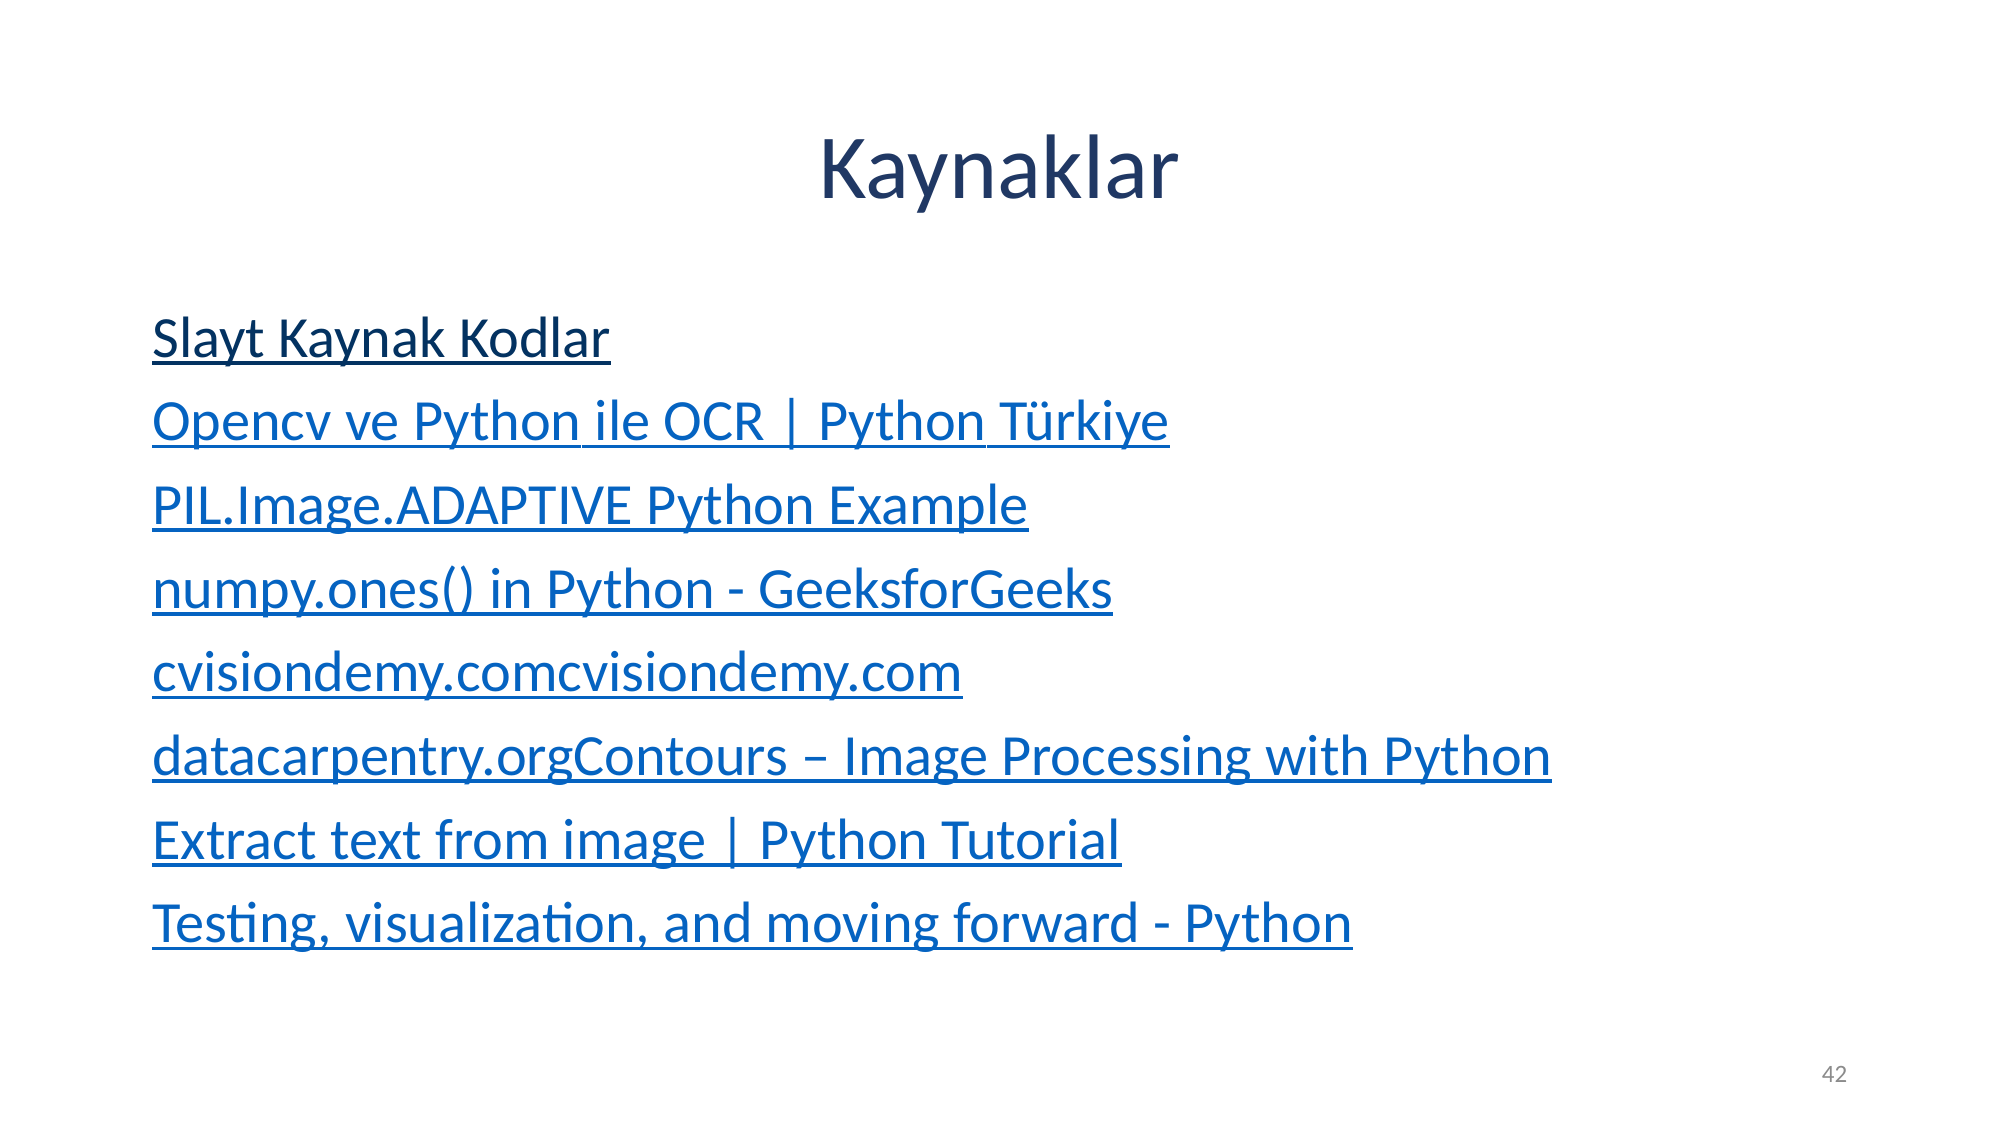

# Kaynaklar
Slayt Kaynak Kodlar
Opencv ve Python ile OCR | Python Türkiye
PIL.Image.ADAPTIVE Python Example
numpy.ones() in Python - GeeksforGeeks
cvisiondemy.comcvisiondemy.com
datacarpentry.orgContours – Image Processing with Python
Extract text from image | Python Tutorial
Testing, visualization, and moving forward - Python
42